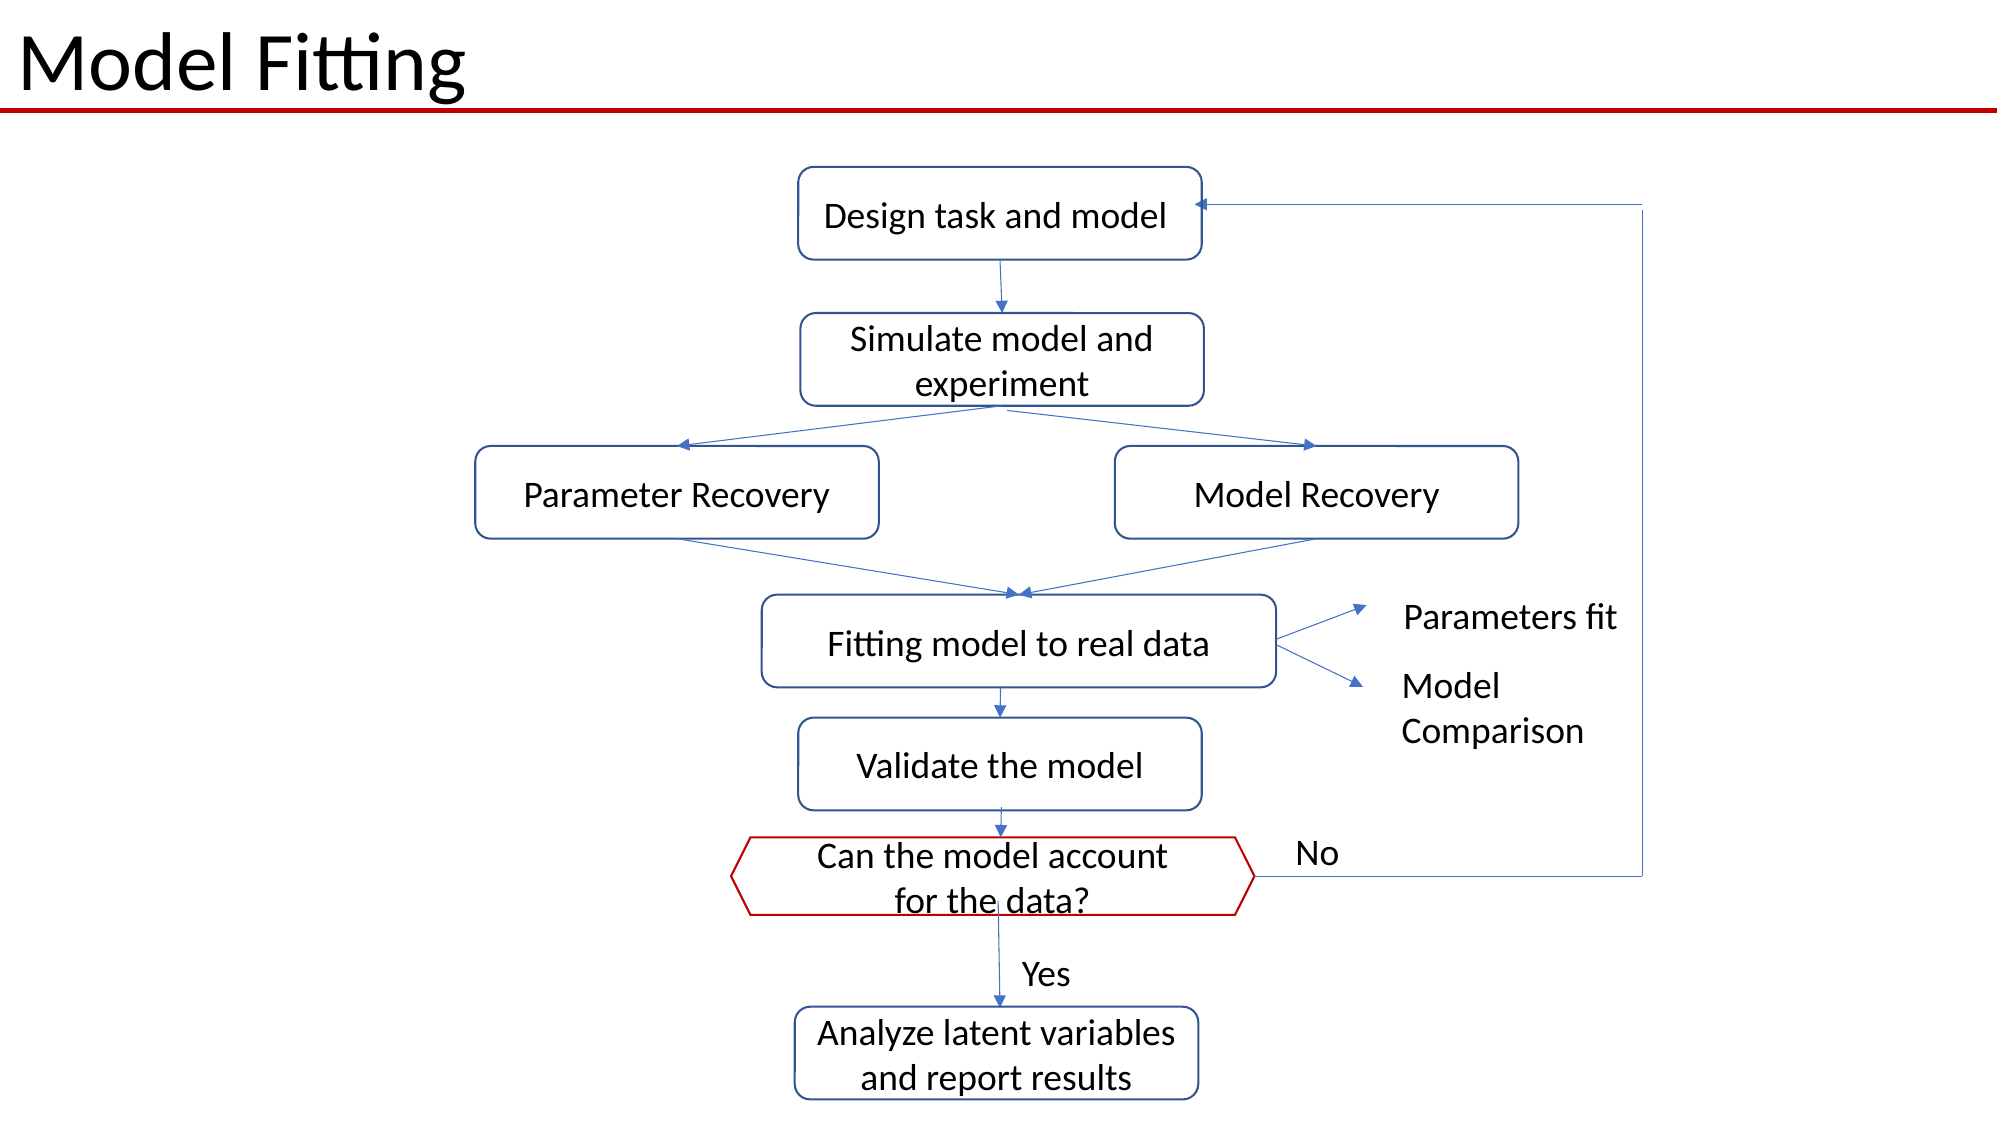

Model Fitting
Design task and model
Simulate model and experiment
Parameter Recovery
Model Recovery
Parameters fit
Fitting model to real data
Model Comparison
Validate the model
No
Can the model account for the data?
Yes
Analyze latent variables and report results